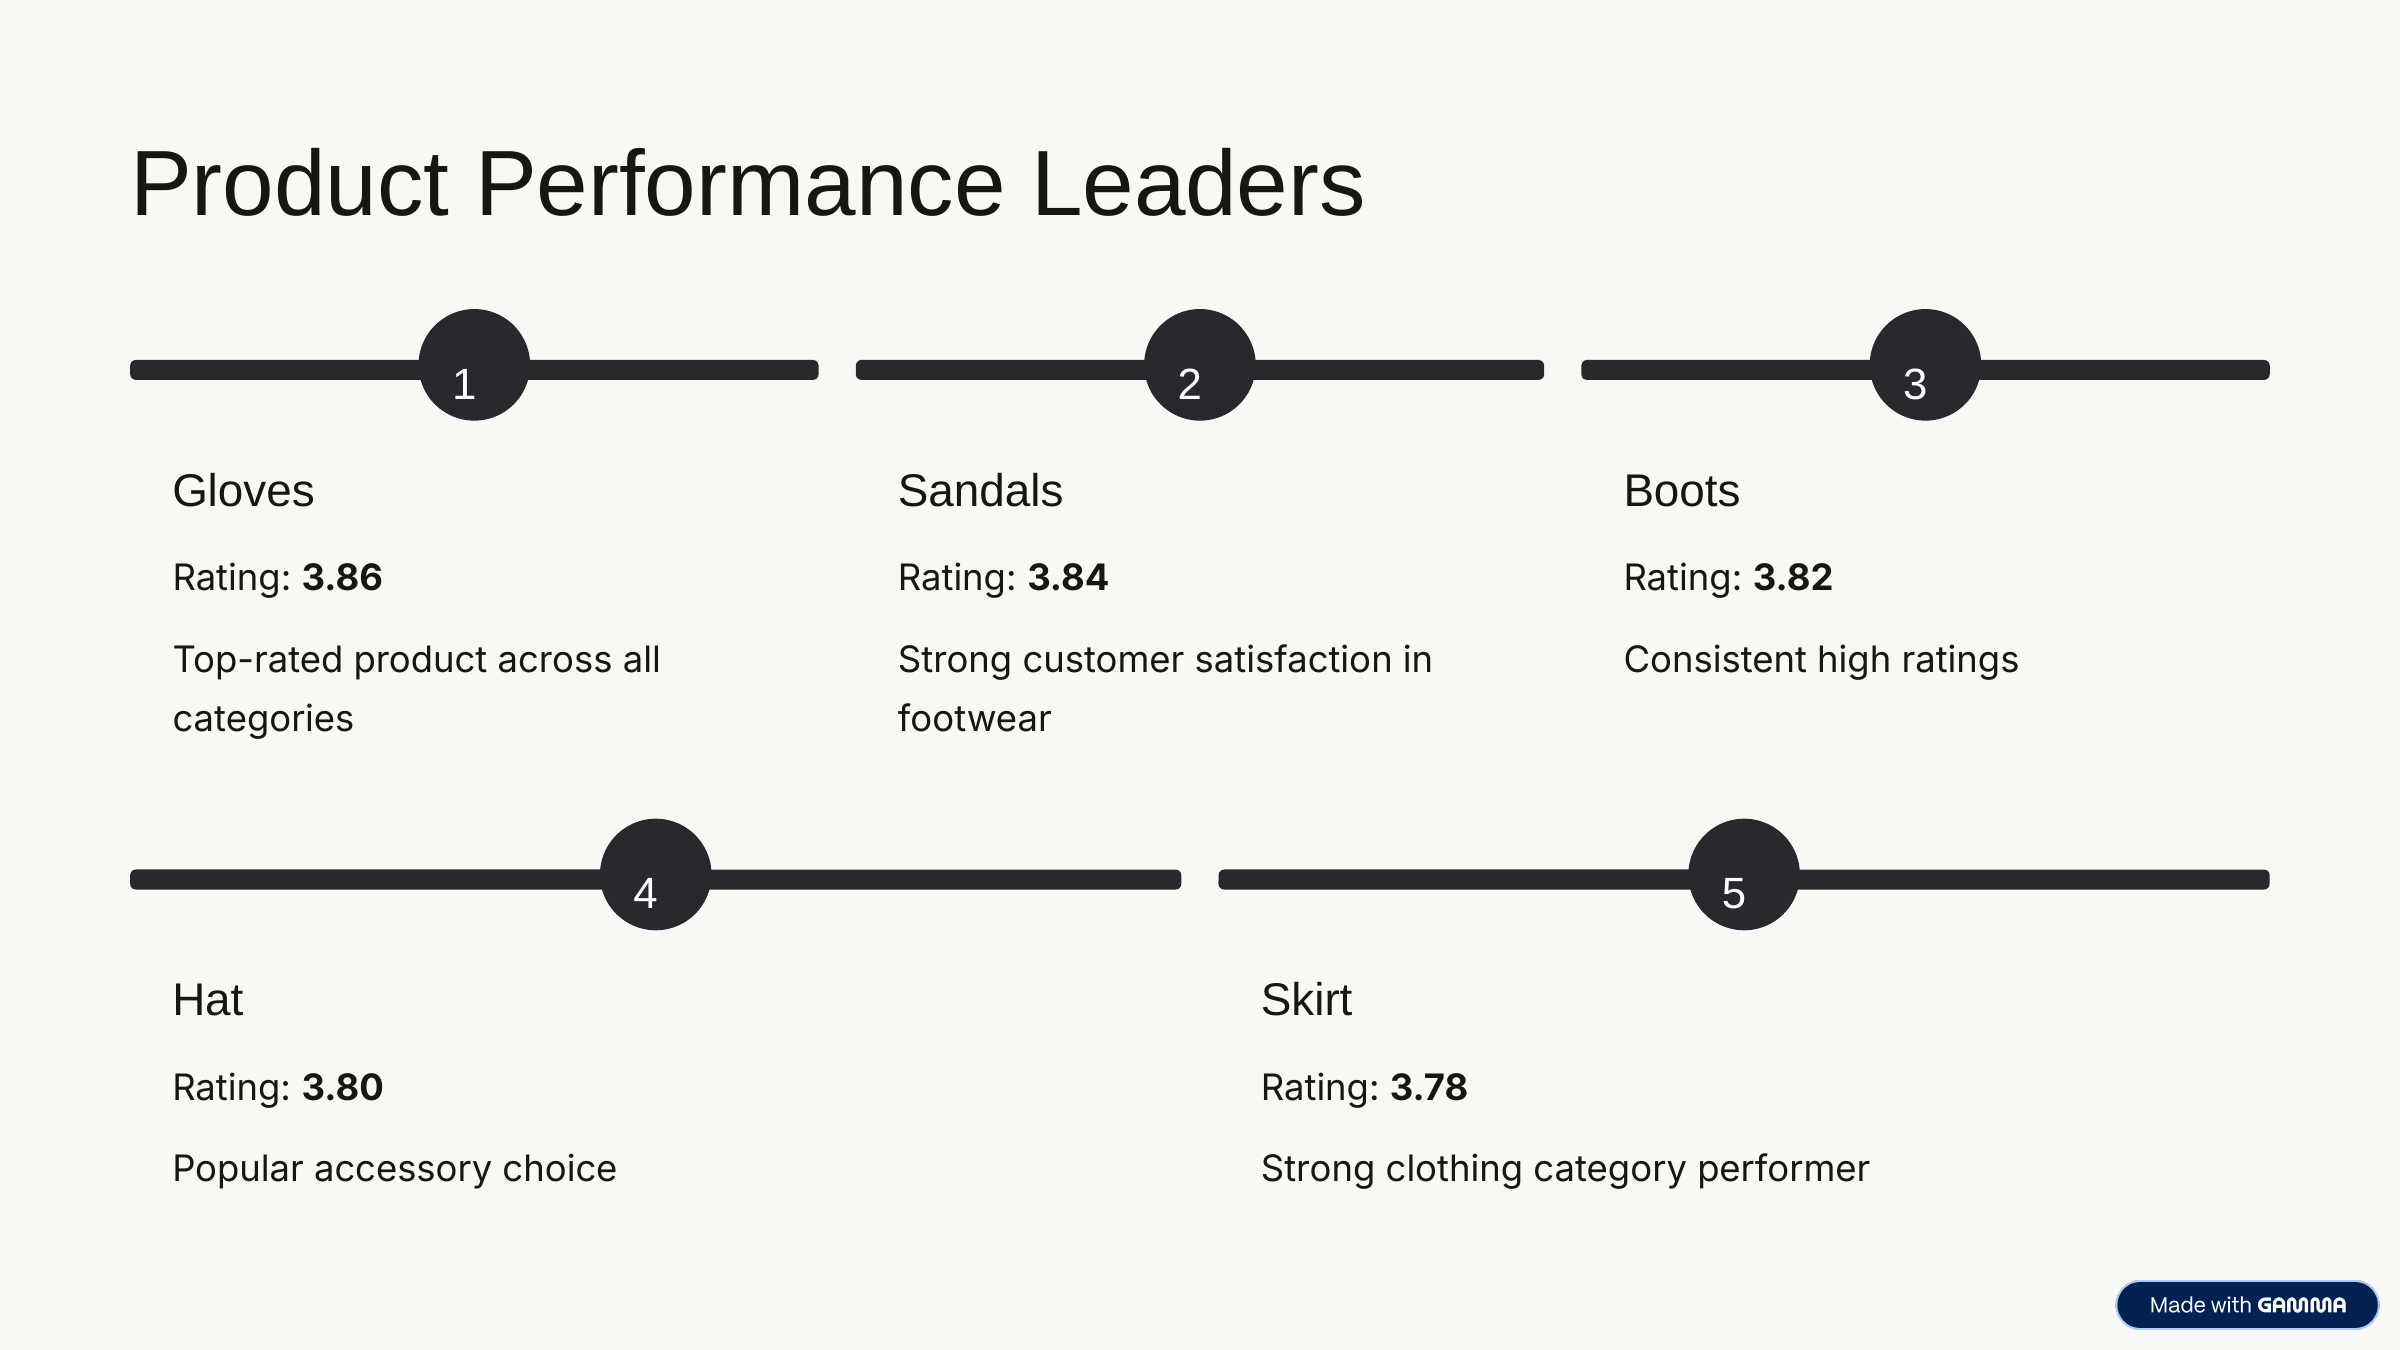

Product Performance Leaders

1
2
3

Gloves
Sandals
Boots
Rating: 3.86
Rating: 3.84
Rating: 3.82
Top-rated product across all categories
Strong customer satisfaction in footwear
Consistent high ratings

4
5

Hat
Skirt
Rating: 3.80
Rating: 3.78
Popular accessory choice
Strong clothing category performer